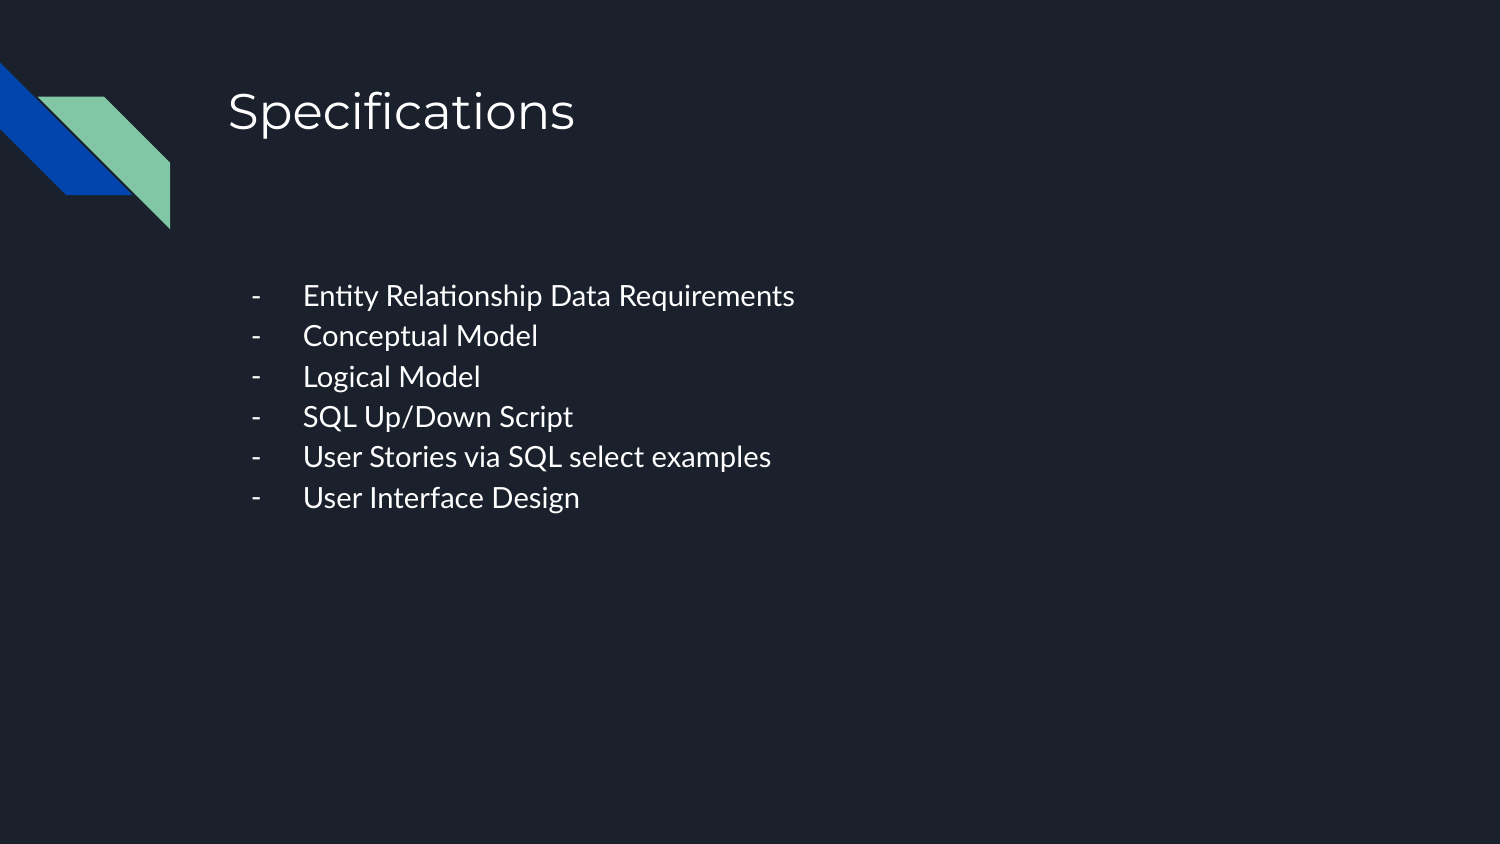

# Specifications
Entity Relationship Data Requirements
Conceptual Model
Logical Model
SQL Up/Down Script
User Stories via SQL select examples
User Interface Design